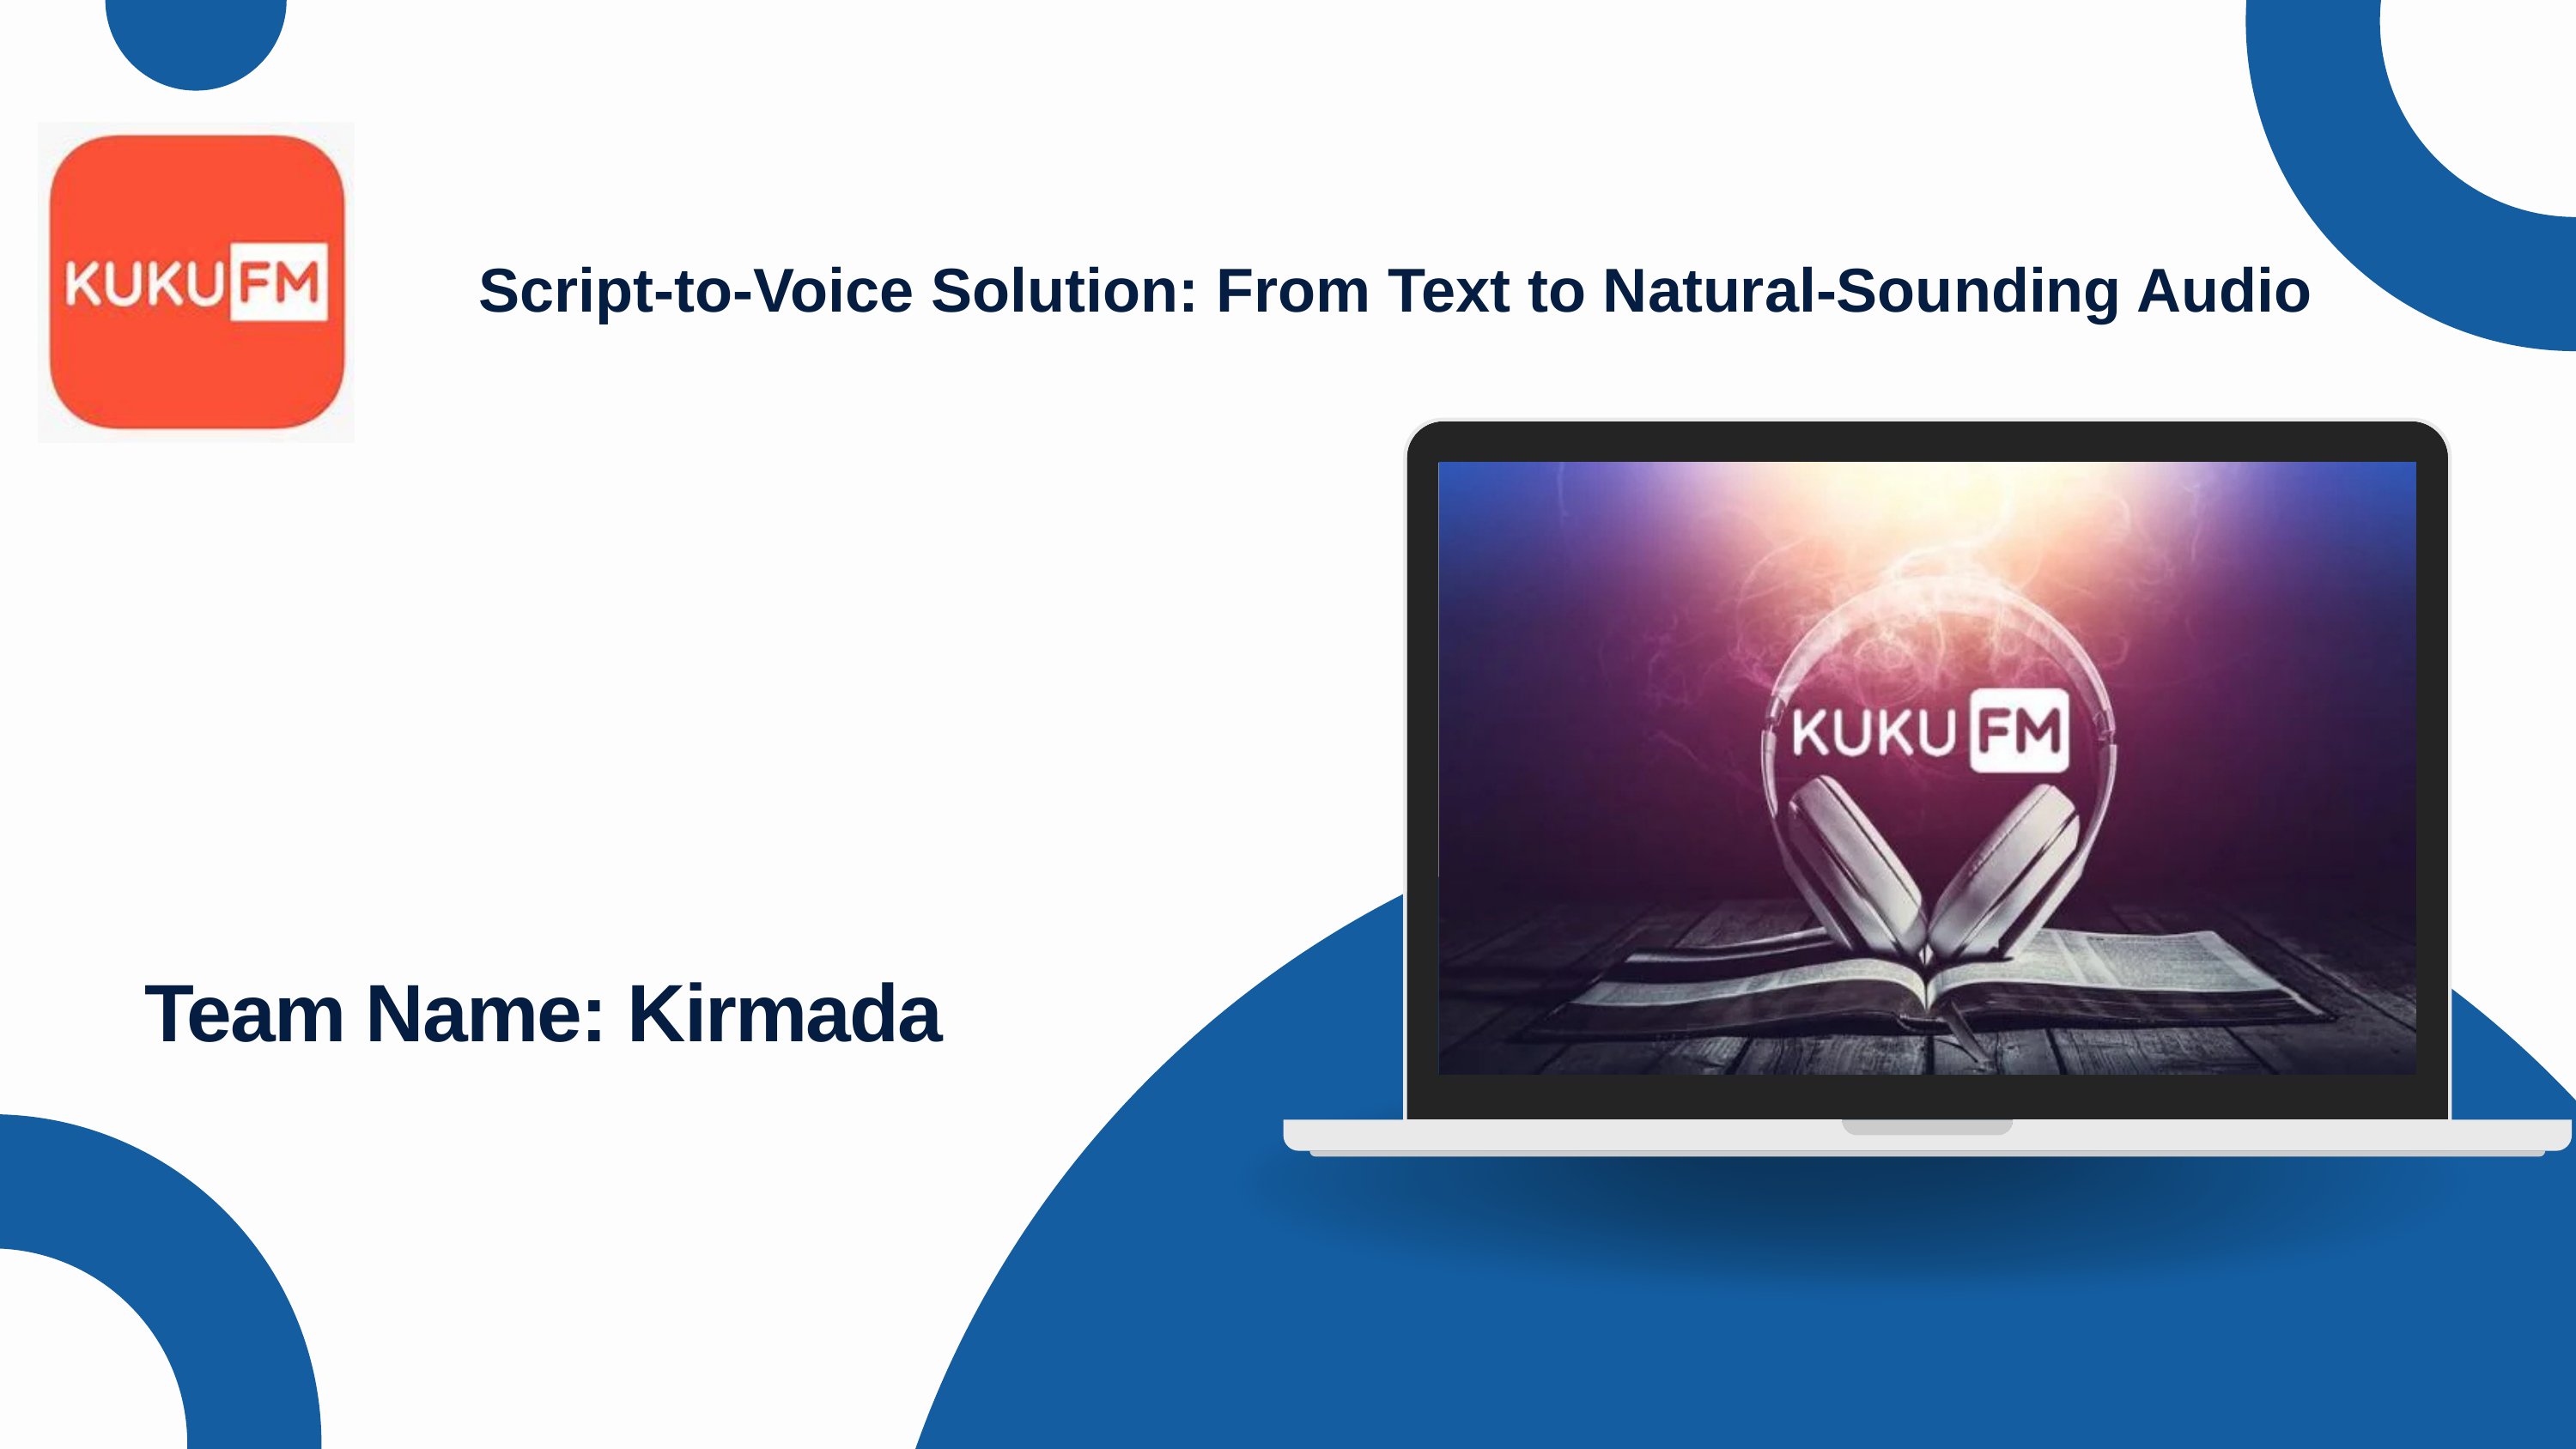

Script-to-Voice Solution: From Text to Natural-Sounding Audio

Team Name: Kirmada